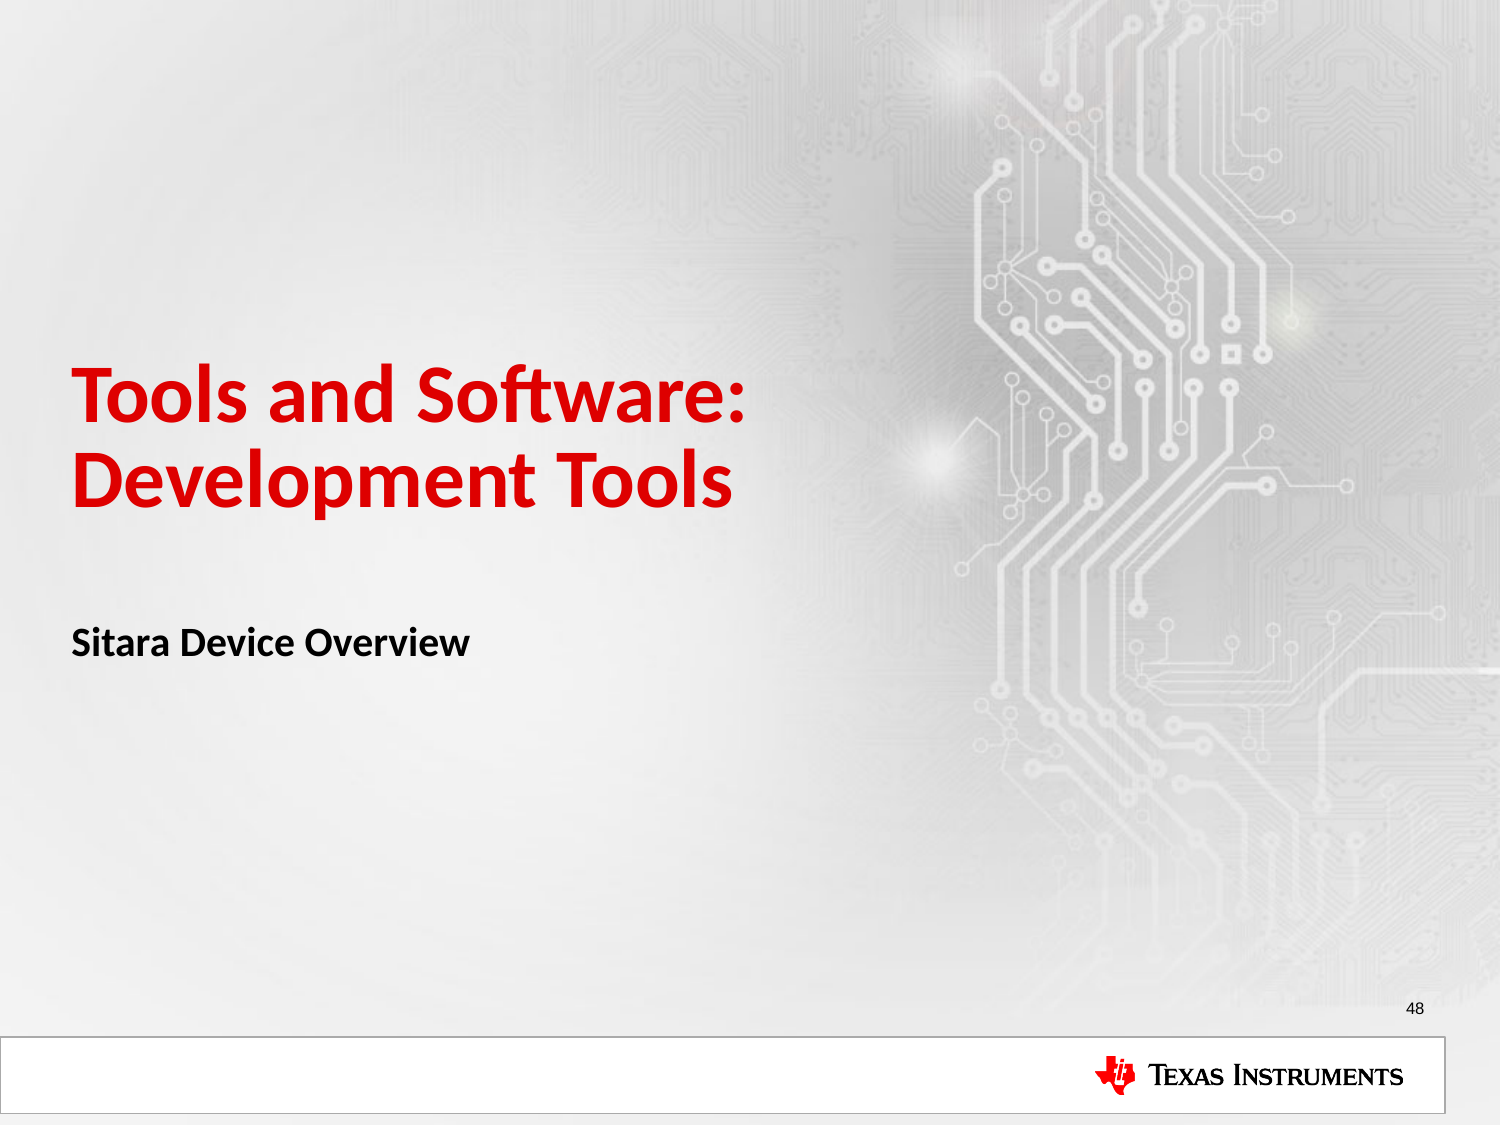

# Tools and Software: Development Tools
Sitara Device Overview
48